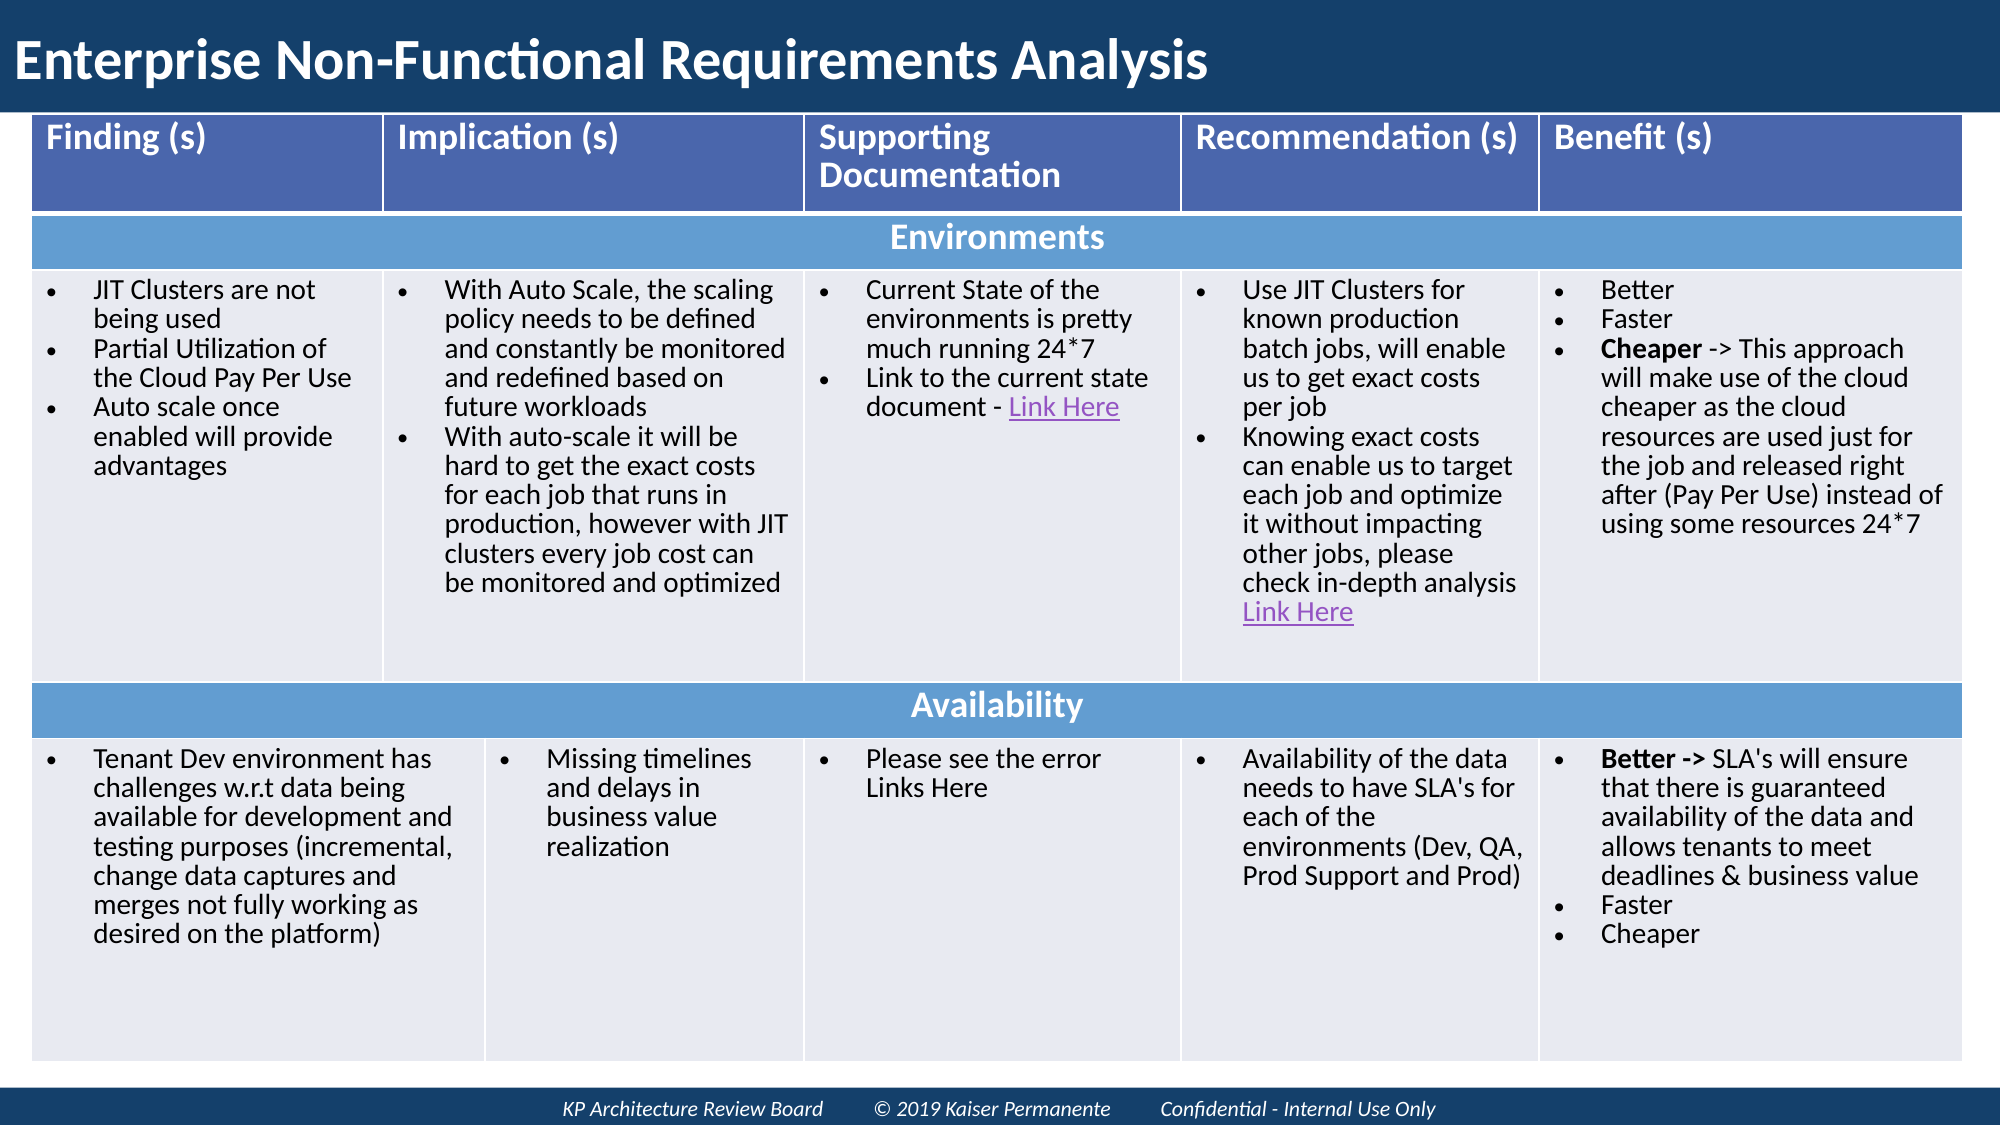

# Enterprise Non-Functional Requirements Analysis
| Finding (s) | Implication (s) | Implication (s) | Supporting Documentation | Recommendation (s) | Benefit (s) |
| --- | --- | --- | --- | --- | --- |
| Environments |  |  |  |  |  |
| JIT Clusters are not being used Partial Utilization of the Cloud Pay Per Use Auto scale once enabled will provide advantages | With Auto Scale, the scaling policy needs to be defined and constantly be monitored and redefined based on future workloads With auto-scale it will be hard to get the exact costs for each job that runs in production, however with JIT clusters every job cost can be monitored and optimized | With Auto Scale, the scaling policy needs to be defined and constantly be monitored and redefined based on future workloads With auto-scale it will be hard to get the exact costs for each job that runs in production, however with JIT clusters every job cost can be monitored and optimized | Current State of the environments is pretty much running 24\*7 Link to the current state document - Link Here | Use JIT Clusters for known production batch jobs, will enable us to get exact costs per job Knowing exact costs can enable us to target each job and optimize it without impacting other jobs, please check in-depth analysis Link Here | Better Faster Cheaper -> This approach will make use of the cloud cheaper as the cloud resources are used just for the job and released right after (Pay Per Use) instead of using some resources 24\*7 |
| Availability |  |  |  |  |  |
| Tenant Dev environment has challenges w.r.t data being available for development and testing purposes (incremental, change data captures and merges not fully working as desired on the platform) |  | Missing timelines and delays in business value realization | Please see the error Links Here | Availability of the data needs to have SLA's for each of the environments (Dev, QA, Prod Support and Prod) | Better -> SLA's will ensure that there is guaranteed availability of the data and allows tenants to meet deadlines & business value Faster Cheaper |
KP Architecture Review Board          © 2019 Kaiser Permanente          Confidential - Internal Use Only